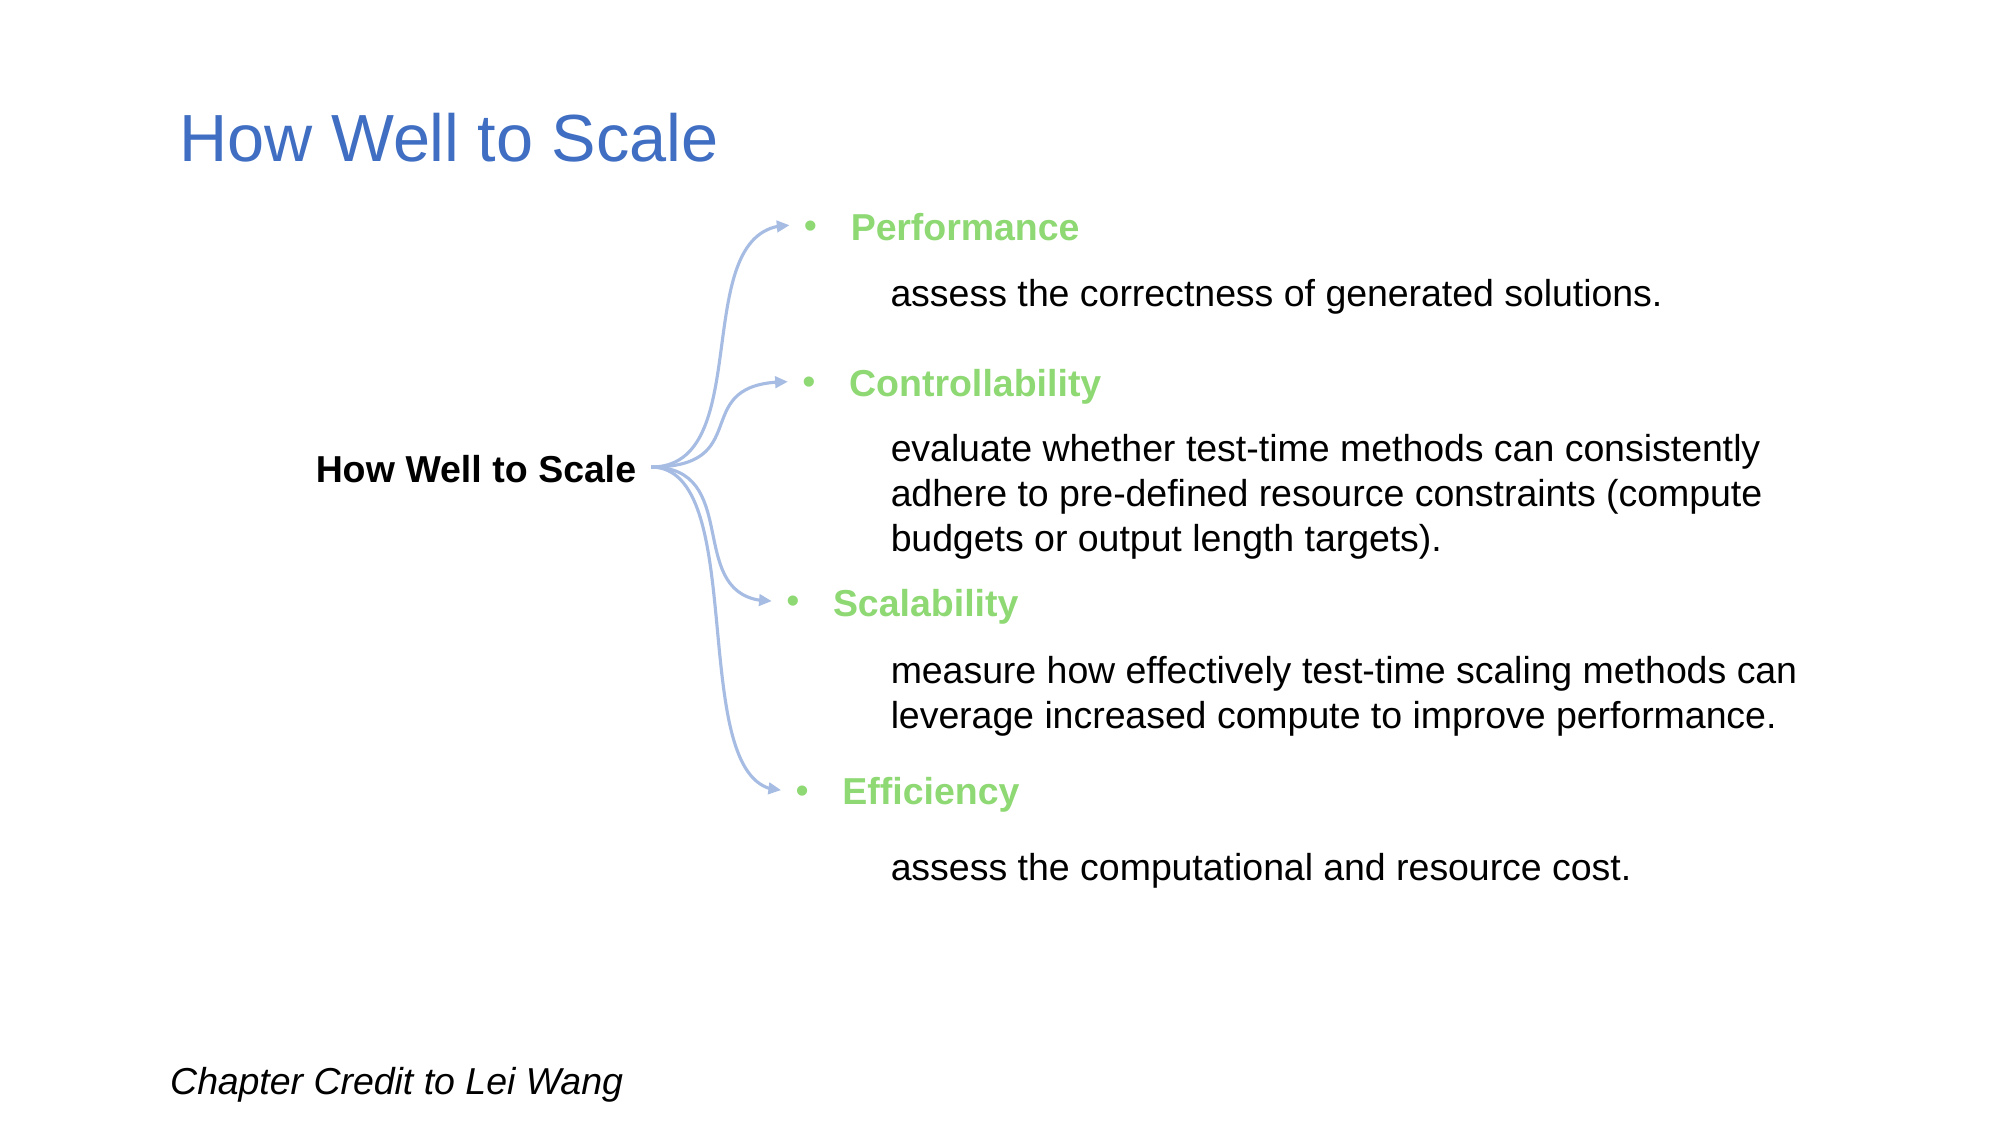

How Well to Scale
Performance
assess the correctness of generated solutions.
Controllability
evaluate whether test-time methods can consistently adhere to pre-defined resource constraints (compute budgets or output length targets).
How Well to Scale
Scalability
measure how effectively test-time scaling methods can leverage increased compute to improve performance.
Efficiency
assess the computational and resource cost.
Chapter Credit to Lei Wang